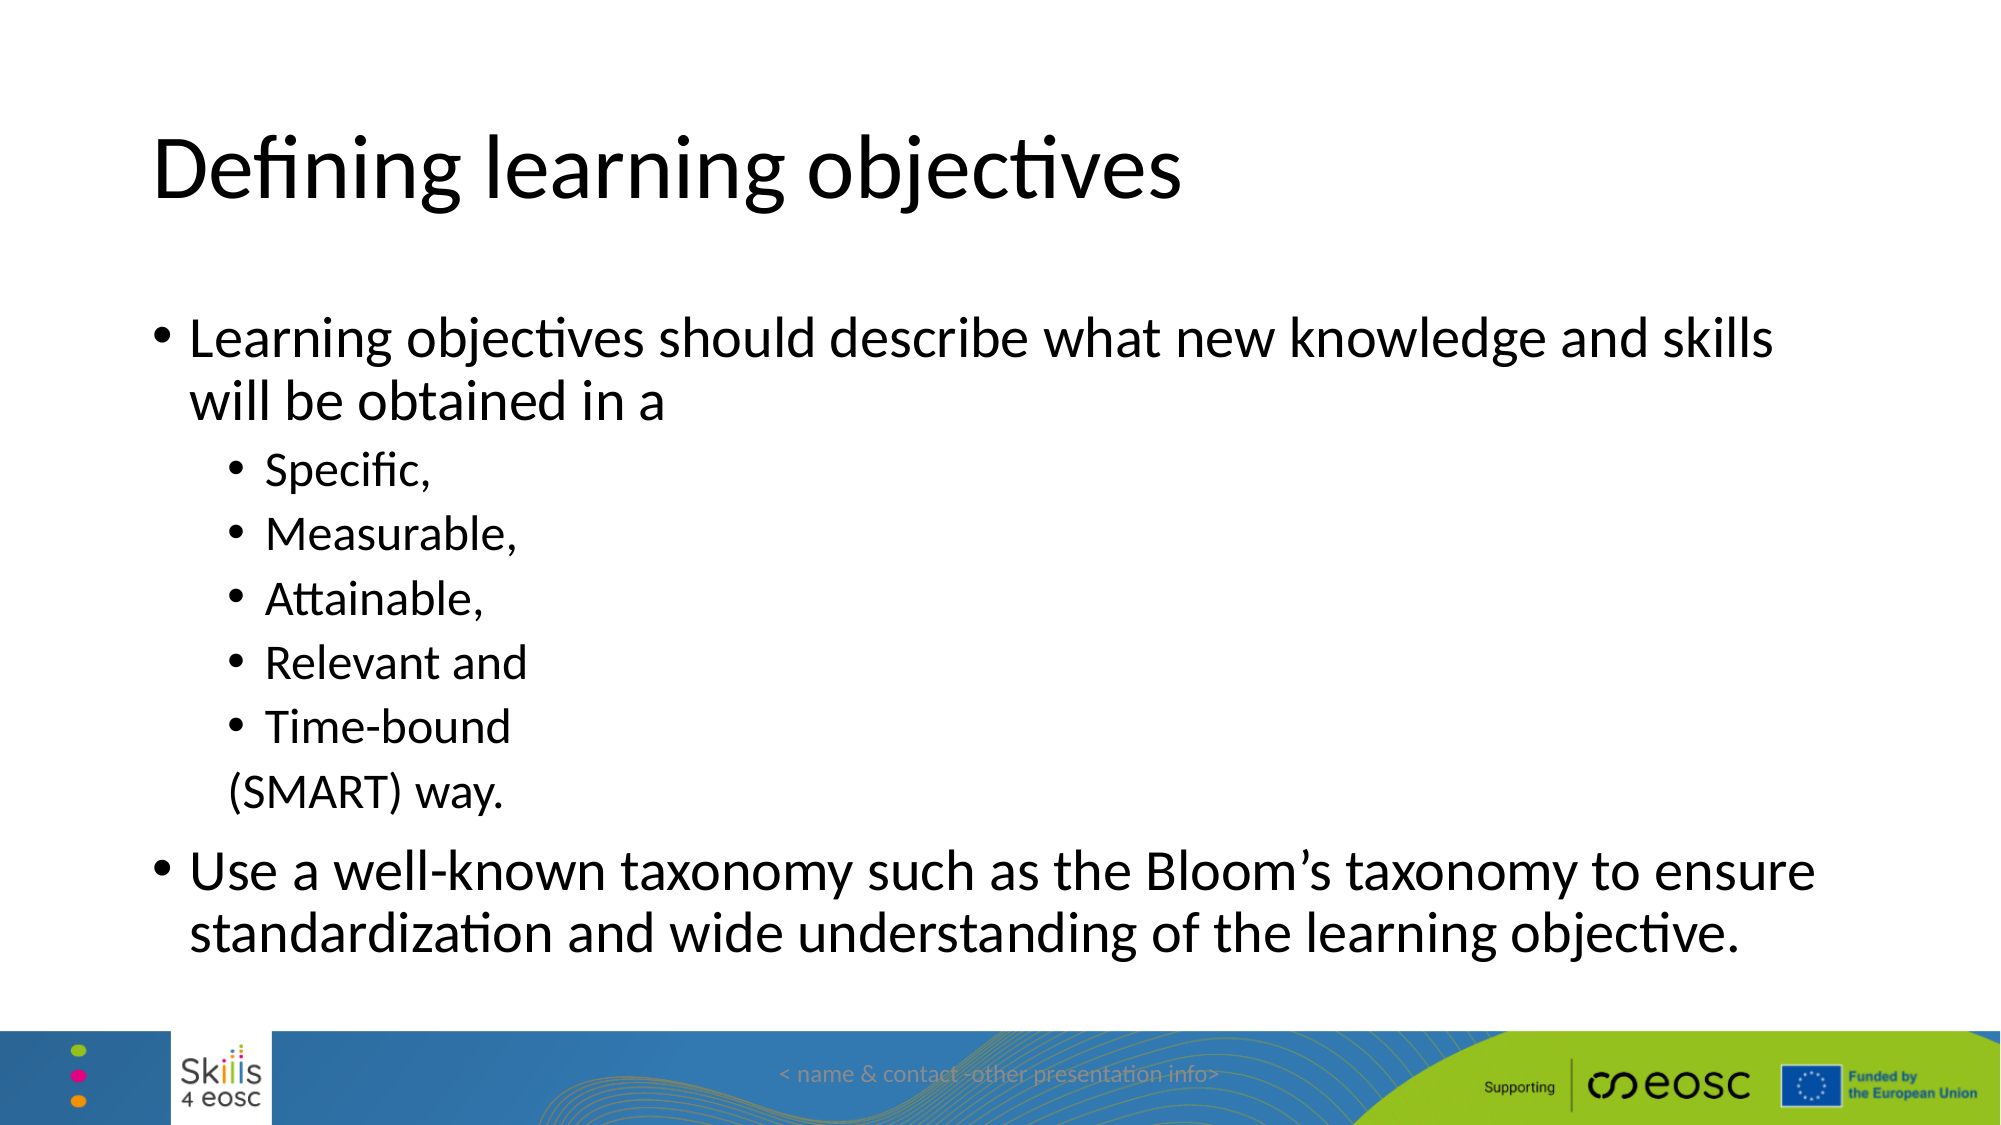

# Defining learning objectives
Learning objectives should describe what new knowledge and skills will be obtained in a
Specific,
Measurable,
Attainable,
Relevant and
Time-bound
(SMART) way.
Use a well-known taxonomy such as the Bloom’s taxonomy to ensure standardization and wide understanding of the learning objective.
< name & contact -other presentation info>